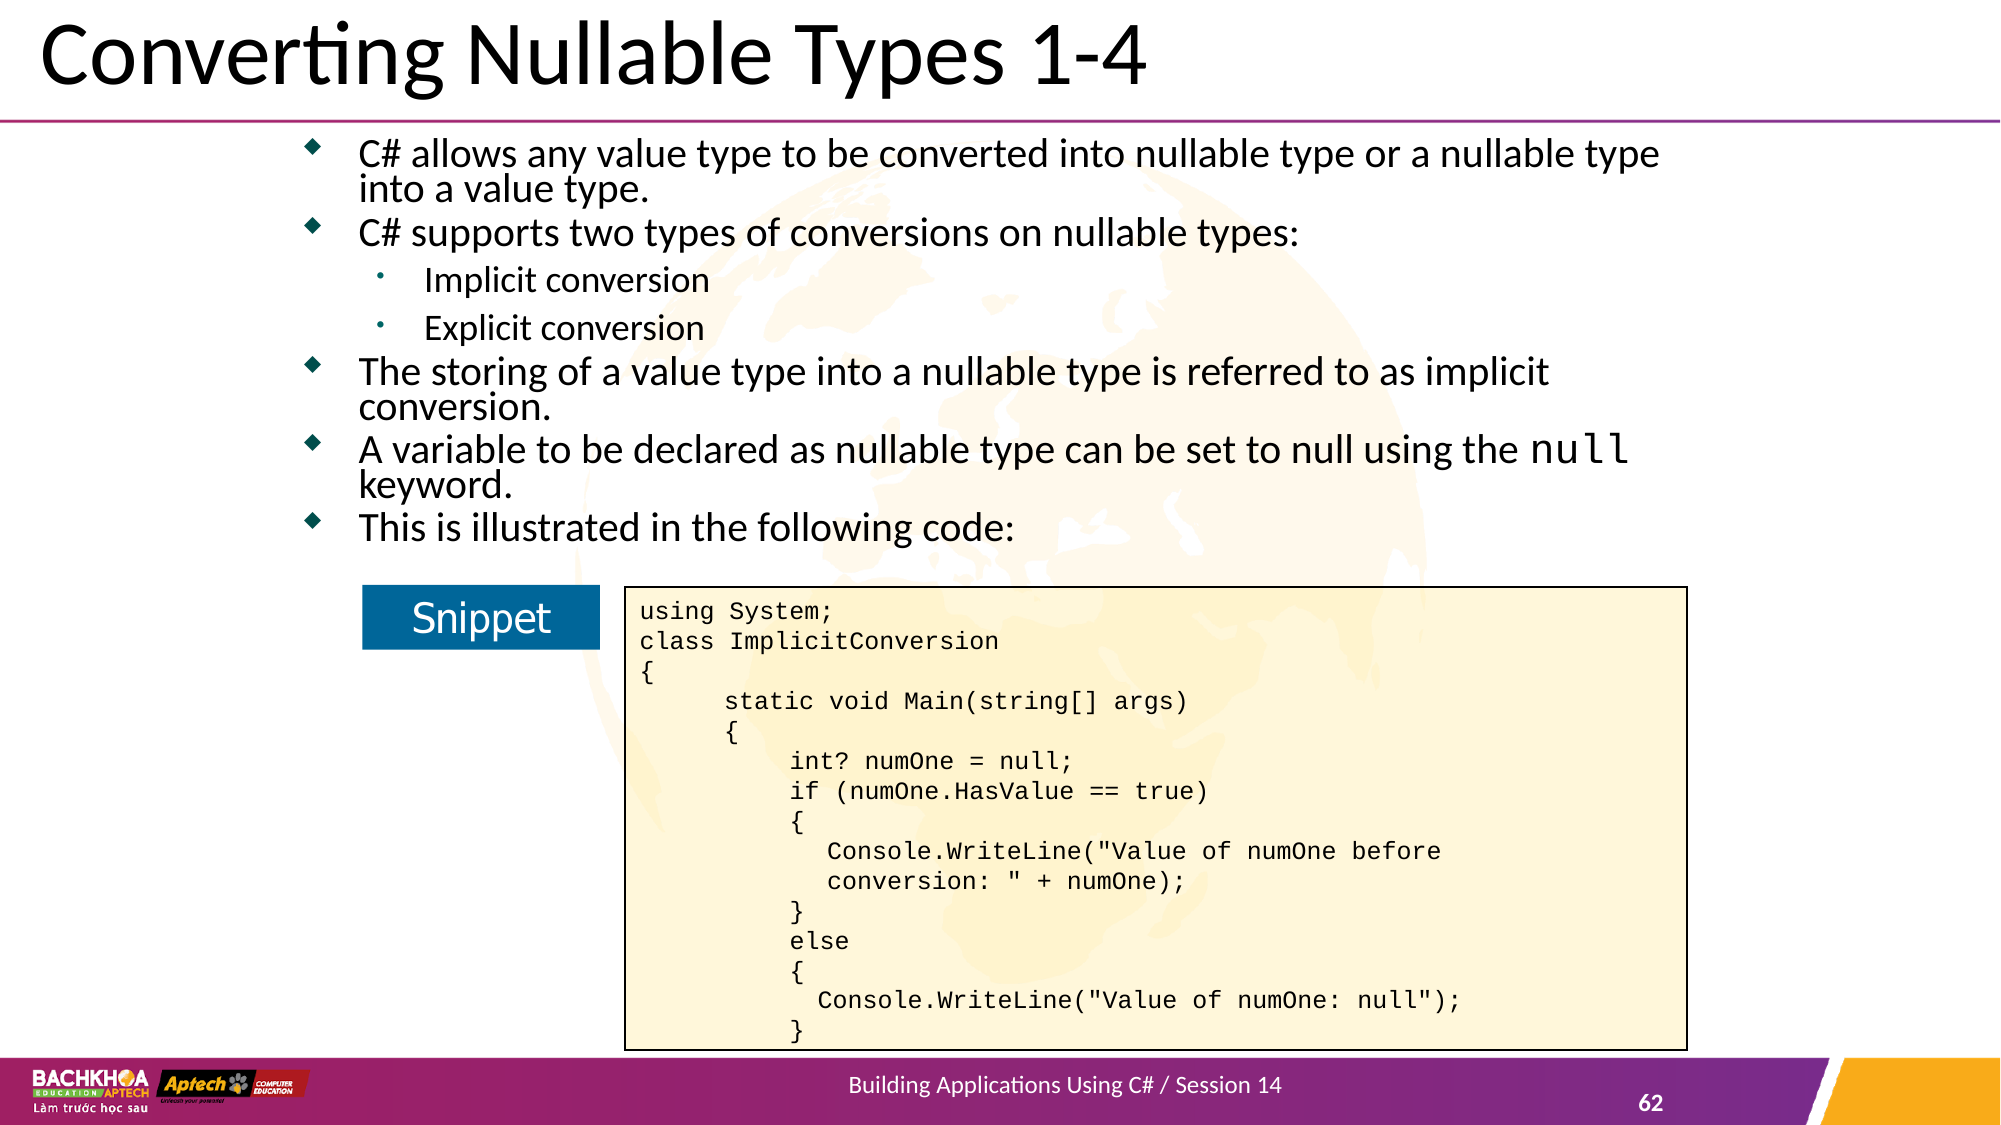

# Converting Nullable Types 1-4

C# allows any value type to be converted into nullable type or a nullable type into a value type.
C# supports two types of conversions on nullable types:
Implicit conversion
Explicit conversion
The storing of a value type into a nullable type is referred to as implicit conversion.
A variable to be declared as nullable type can be set to null using the null keyword.
This is illustrated in the following code:

Snippet
using System;
class ImplicitConversion
{
static void Main(string[] args)
{
int? numOne = null;
if (numOne.HasValue == true)
{
Console.WriteLine("Value of numOne before
conversion: " + numOne);
}
else
{
Console.WriteLine("Value of numOne: null");
}
Building Applications Using C# / Session 14
62